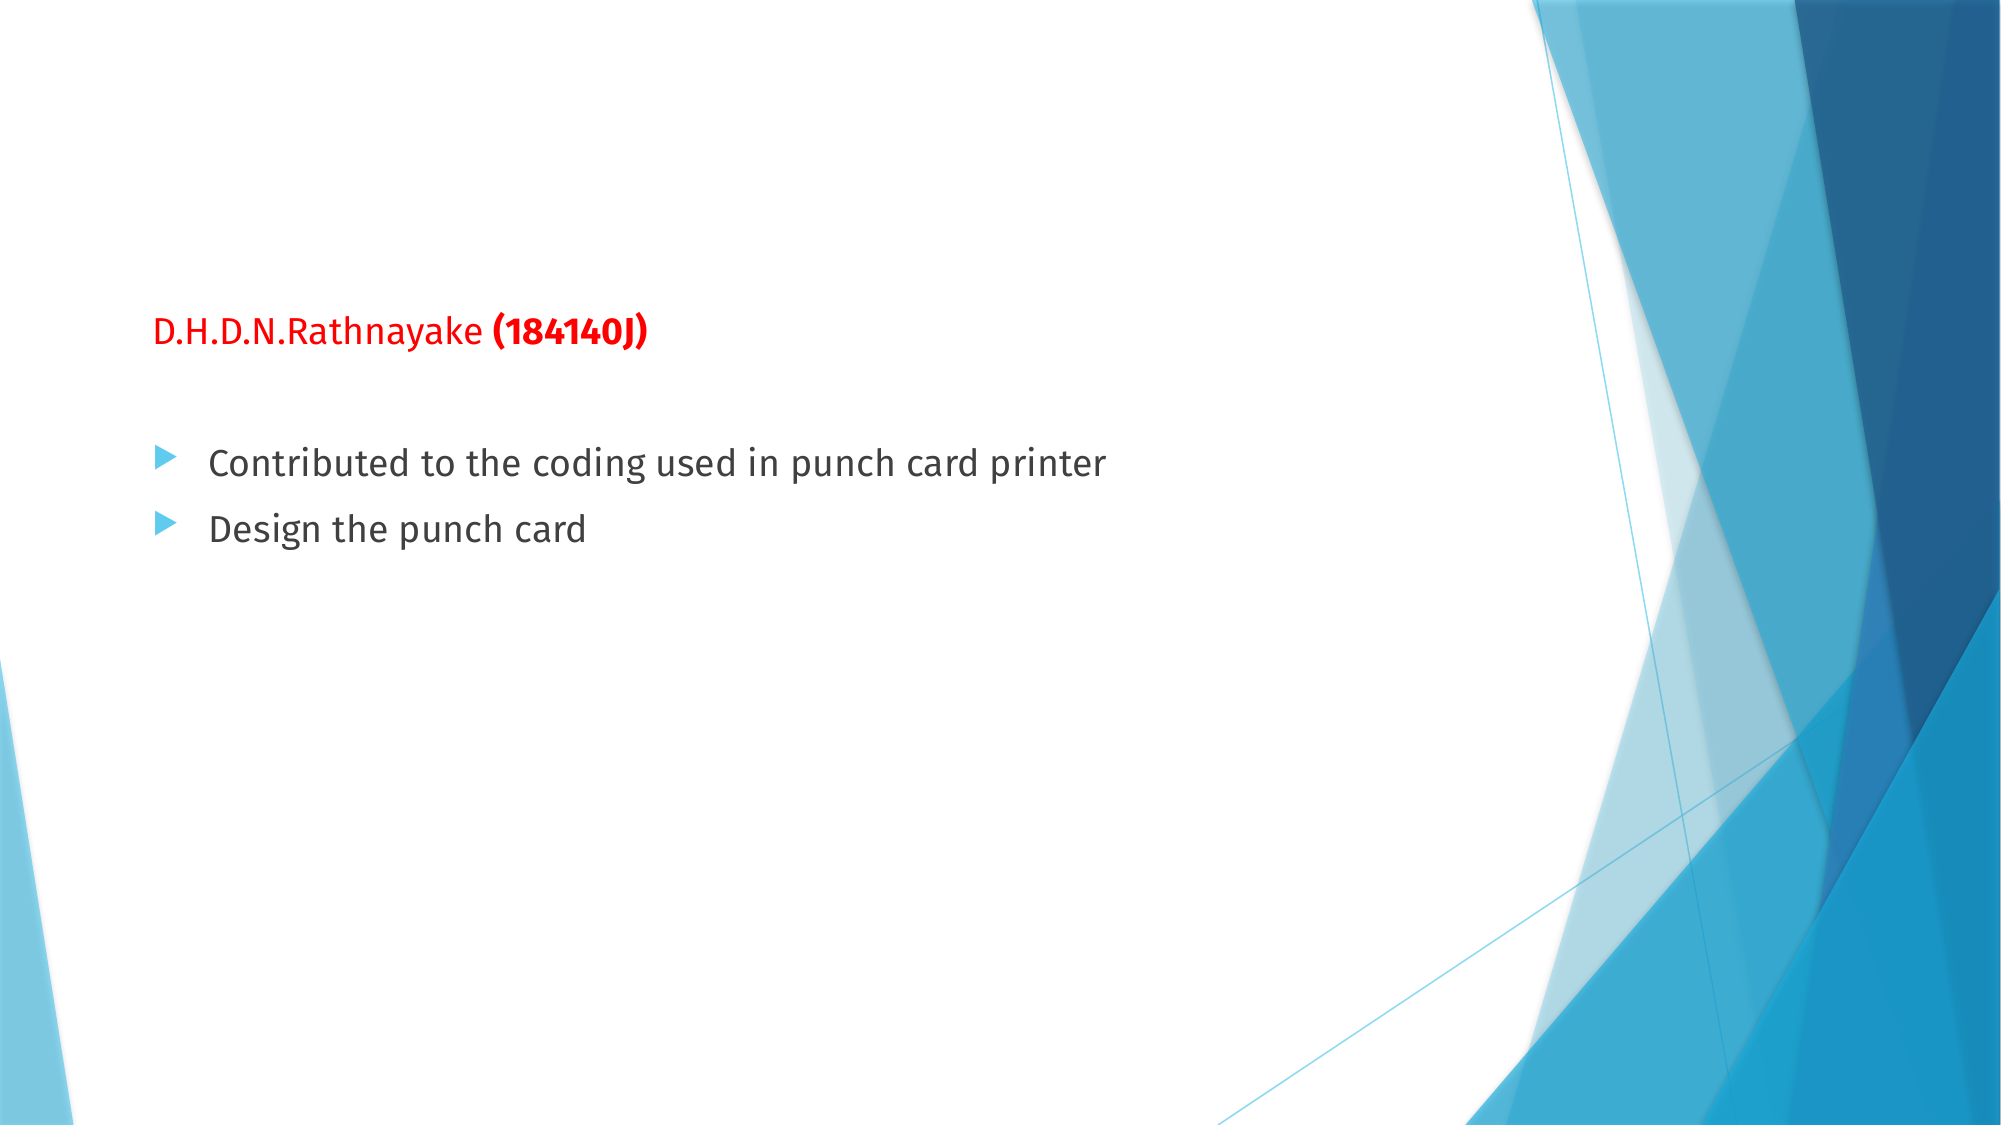

#
D.H.D.N.Rathnayake (184140J)

Contributed to the coding used in punch card printer
Design the punch card